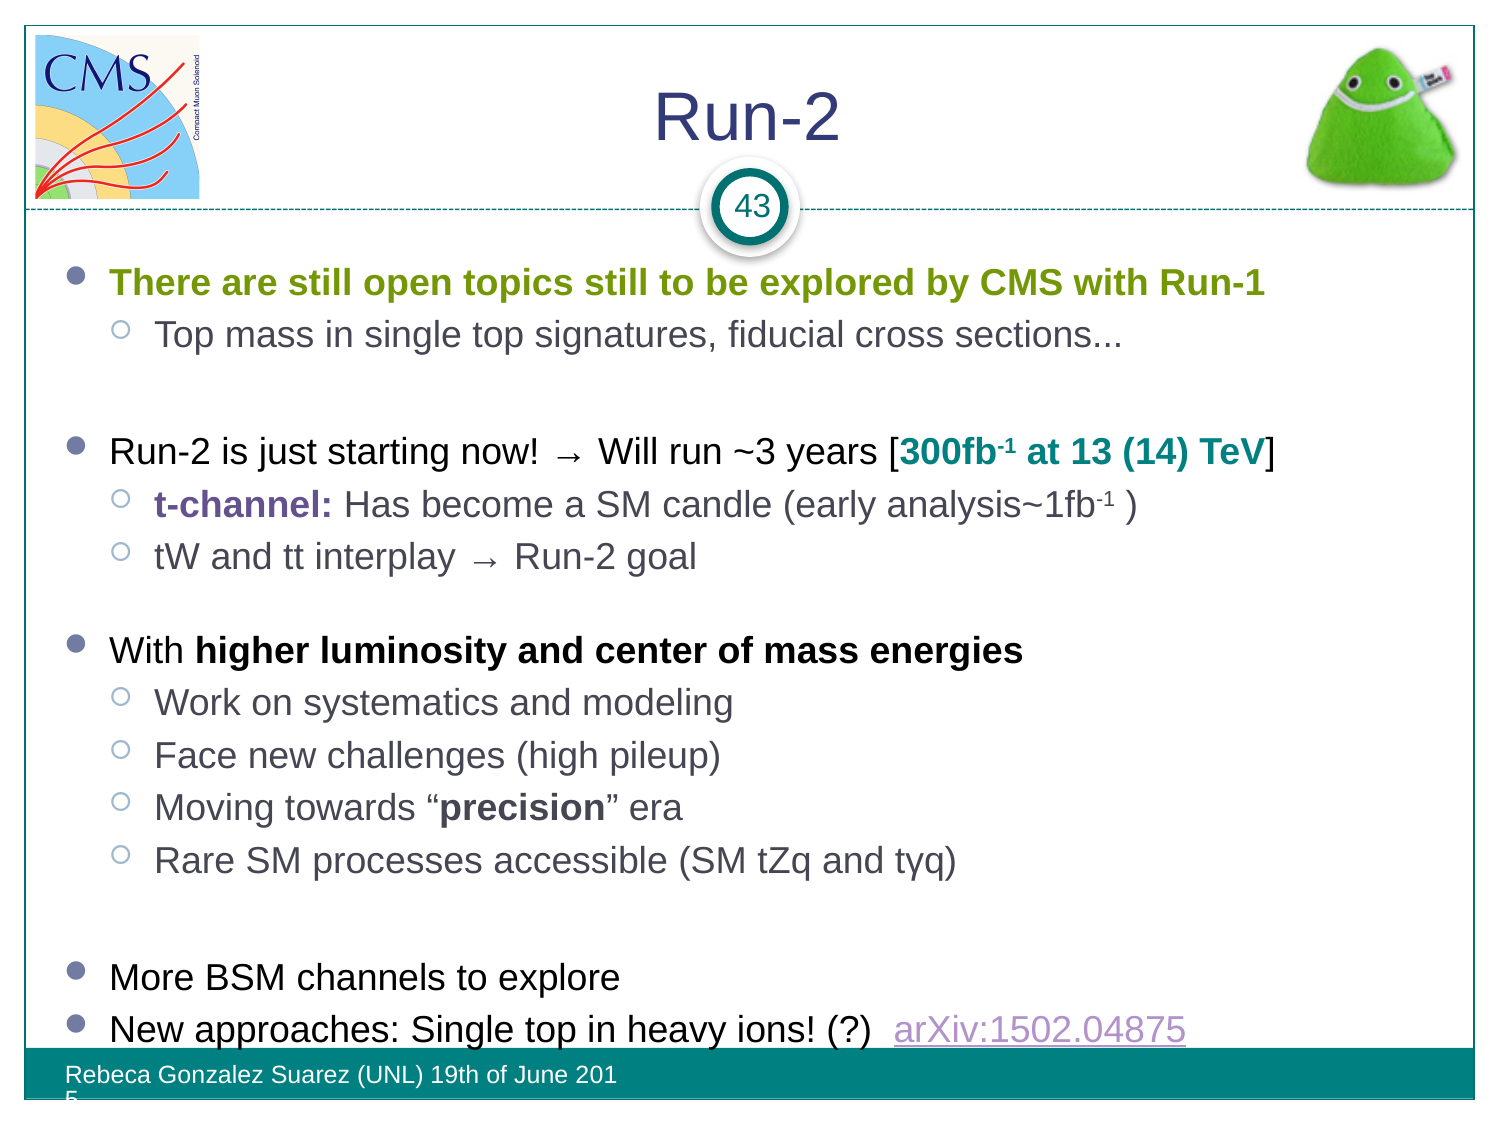

# Run-2
43
There are still open topics still to be explored by CMS with Run-1
Top mass in single top signatures, fiducial cross sections...

Run-2 is just starting now! → Will run ~3 years [300fb-1 at 13 (14) TeV]
t-channel: Has become a SM candle (early analysis~1fb-1 )
tW and tt interplay → Run-2 goal

With higher luminosity and center of mass energies
Work on systematics and modeling
Face new challenges (high pileup)
Moving towards “precision” era
Rare SM processes accessible (SM tZq and tγq)

More BSM channels to explore
New approaches: Single top in heavy ions! (?)  arXiv:1502.04875
Rebeca Gonzalez Suarez (UNL) 19th of June 2015